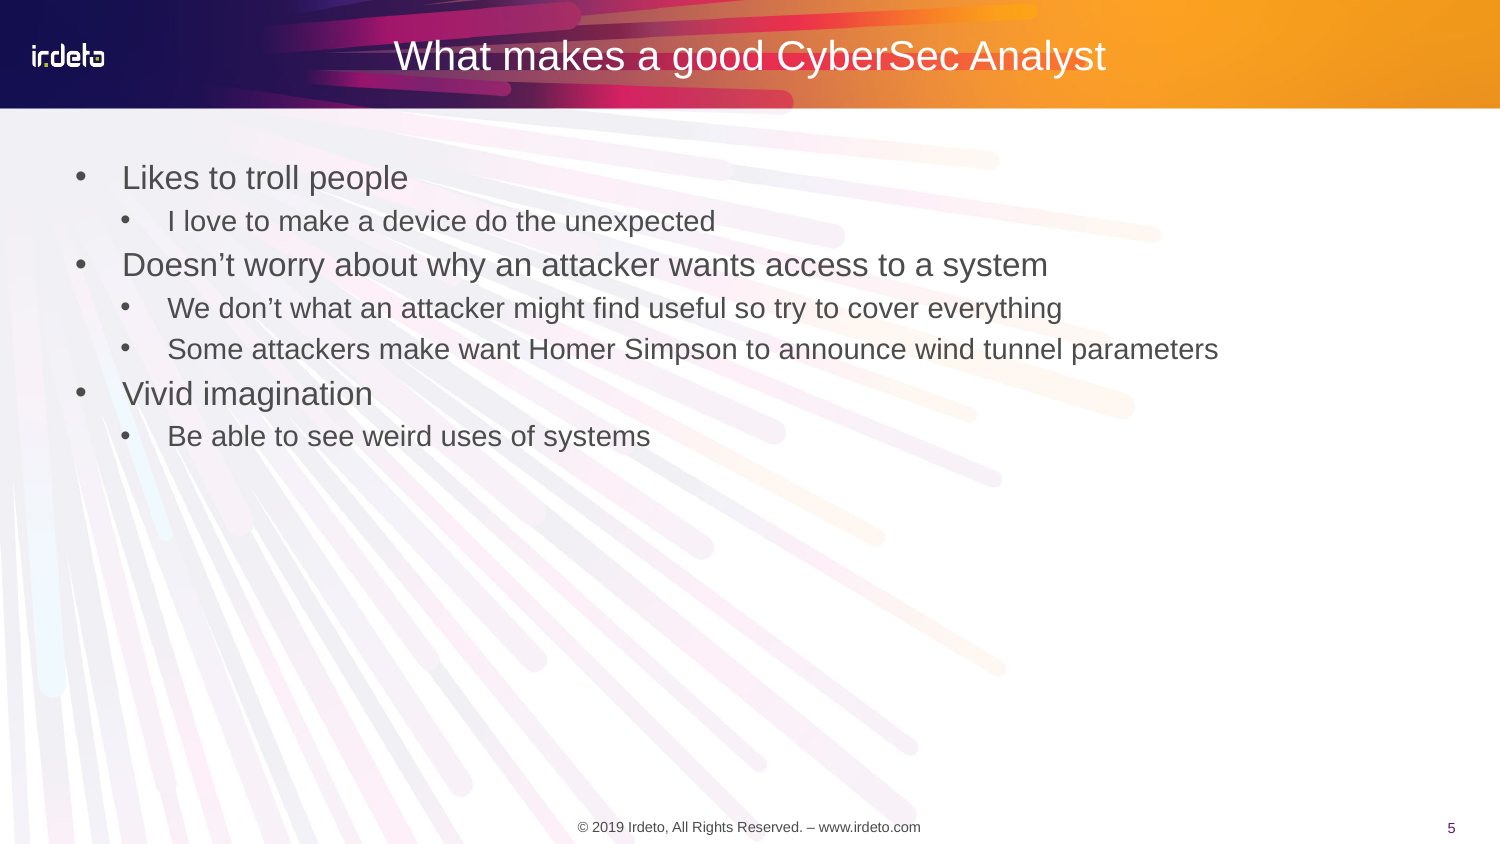

# What makes a good CyberSec Analyst
Likes to troll people
I love to make a device do the unexpected
Doesn’t worry about why an attacker wants access to a system
We don’t what an attacker might find useful so try to cover everything
Some attackers make want Homer Simpson to announce wind tunnel parameters
Vivid imagination
Be able to see weird uses of systems

5